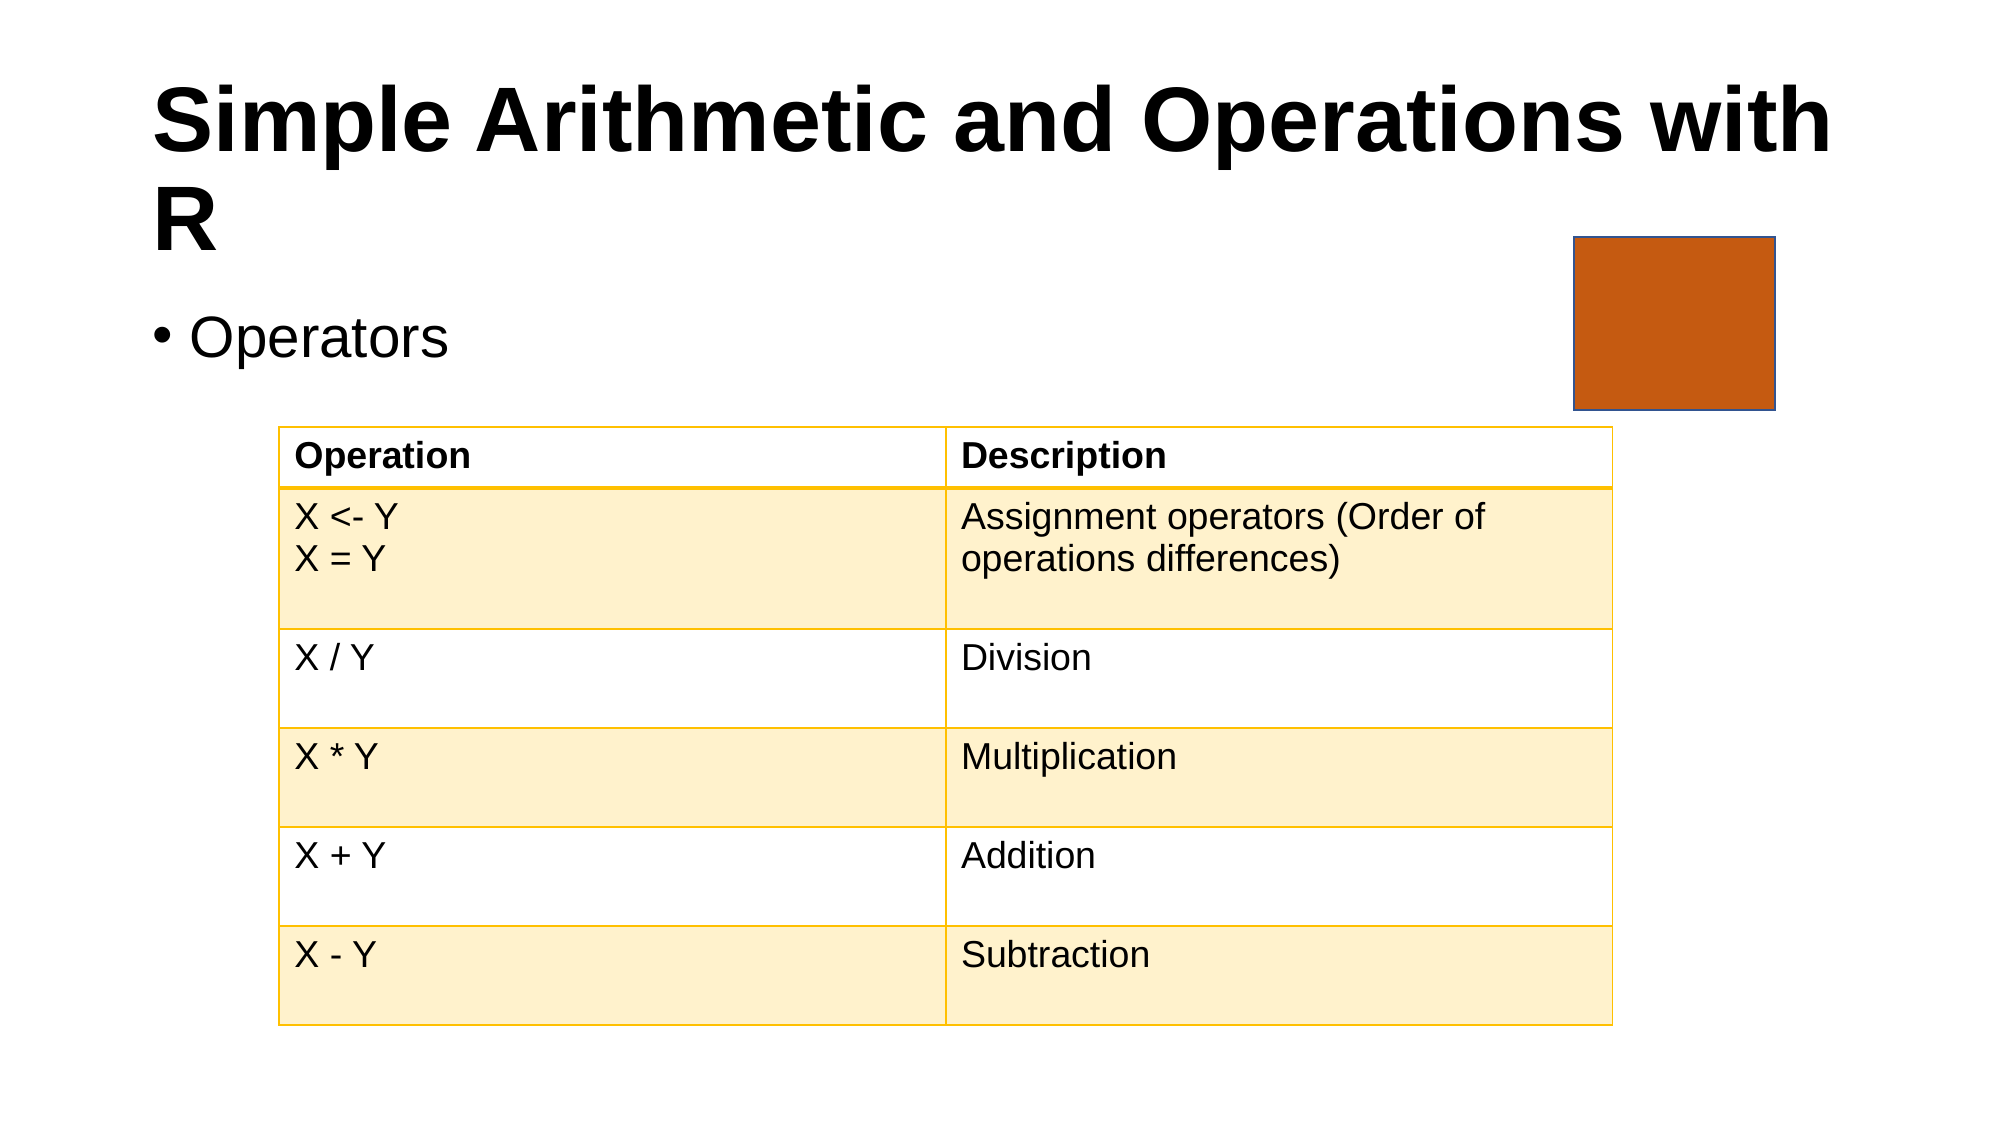

# Simple Arithmetic and Operations with R

Operators

| Operation | Description |
| --- | --- |
| X <- Y X = Y | Assignment operators (Order of operations differences) |
| X / Y | Division |
| X \* Y | Multiplication |
| X + Y | Addition |
| X - Y | Subtraction |